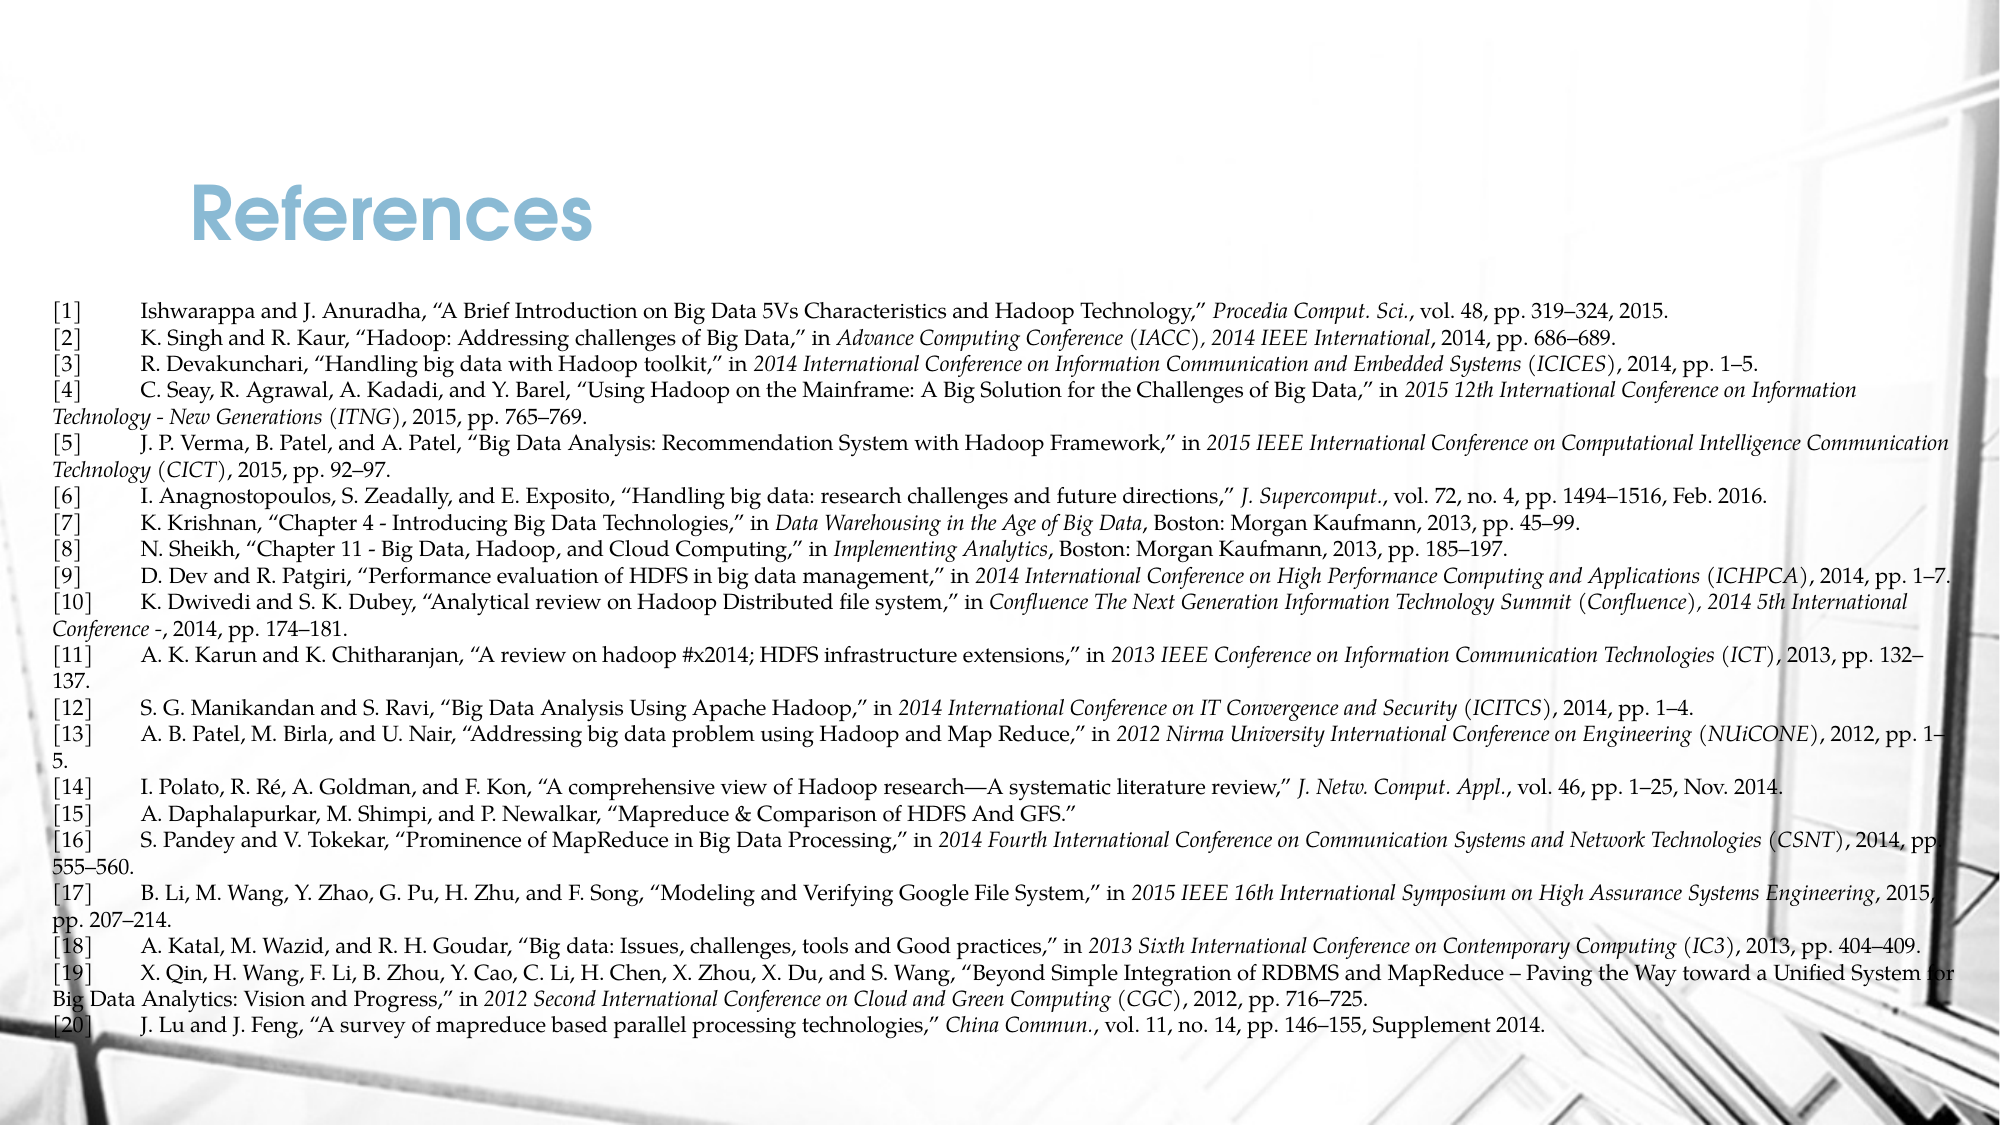

# References

[1]	Ishwarappa and J. Anuradha, “A Brief Introduction on Big Data 5Vs Characteristics and Hadoop Technology,” Procedia Comput. Sci., vol. 48, pp. 319–324, 2015.
[2]	K. Singh and R. Kaur, “Hadoop: Addressing challenges of Big Data,” in Advance Computing Conference (IACC), 2014 IEEE International, 2014, pp. 686–689.
[3]	R. Devakunchari, “Handling big data with Hadoop toolkit,” in 2014 International Conference on Information Communication and Embedded Systems (ICICES), 2014, pp. 1–5.
[4]	C. Seay, R. Agrawal, A. Kadadi, and Y. Barel, “Using Hadoop on the Mainframe: A Big Solution for the Challenges of Big Data,” in 2015 12th International Conference on Information Technology - New Generations (ITNG), 2015, pp. 765–769.
[5]	J. P. Verma, B. Patel, and A. Patel, “Big Data Analysis: Recommendation System with Hadoop Framework,” in 2015 IEEE International Conference on Computational Intelligence Communication Technology (CICT), 2015, pp. 92–97.
[6]	I. Anagnostopoulos, S. Zeadally, and E. Exposito, “Handling big data: research challenges and future directions,” J. Supercomput., vol. 72, no. 4, pp. 1494–1516, Feb. 2016.
[7]	K. Krishnan, “Chapter 4 - Introducing Big Data Technologies,” in Data Warehousing in the Age of Big Data, Boston: Morgan Kaufmann, 2013, pp. 45–99.
[8]	N. Sheikh, “Chapter 11 - Big Data, Hadoop, and Cloud Computing,” in Implementing Analytics, Boston: Morgan Kaufmann, 2013, pp. 185–197.
[9]	D. Dev and R. Patgiri, “Performance evaluation of HDFS in big data management,” in 2014 International Conference on High Performance Computing and Applications (ICHPCA), 2014, pp. 1–7.
[10]	K. Dwivedi and S. K. Dubey, “Analytical review on Hadoop Distributed file system,” in Confluence The Next Generation Information Technology Summit (Confluence), 2014 5th International Conference -, 2014, pp. 174–181.
[11]	A. K. Karun and K. Chitharanjan, “A review on hadoop #x2014; HDFS infrastructure extensions,” in 2013 IEEE Conference on Information Communication Technologies (ICT), 2013, pp. 132–137.
[12]	S. G. Manikandan and S. Ravi, “Big Data Analysis Using Apache Hadoop,” in 2014 International Conference on IT Convergence and Security (ICITCS), 2014, pp. 1–4.
[13]	A. B. Patel, M. Birla, and U. Nair, “Addressing big data problem using Hadoop and Map Reduce,” in 2012 Nirma University International Conference on Engineering (NUiCONE), 2012, pp. 1–5.
[14]	I. Polato, R. Ré, A. Goldman, and F. Kon, “A comprehensive view of Hadoop research—A systematic literature review,” J. Netw. Comput. Appl., vol. 46, pp. 1–25, Nov. 2014.
[15]	A. Daphalapurkar, M. Shimpi, and P. Newalkar, “Mapreduce & Comparison of HDFS And GFS.”
[16]	S. Pandey and V. Tokekar, “Prominence of MapReduce in Big Data Processing,” in 2014 Fourth International Conference on Communication Systems and Network Technologies (CSNT), 2014, pp. 555–560.
[17]	B. Li, M. Wang, Y. Zhao, G. Pu, H. Zhu, and F. Song, “Modeling and Verifying Google File System,” in 2015 IEEE 16th International Symposium on High Assurance Systems Engineering, 2015, pp. 207–214.
[18]	A. Katal, M. Wazid, and R. H. Goudar, “Big data: Issues, challenges, tools and Good practices,” in 2013 Sixth International Conference on Contemporary Computing (IC3), 2013, pp. 404–409.
[19]	X. Qin, H. Wang, F. Li, B. Zhou, Y. Cao, C. Li, H. Chen, X. Zhou, X. Du, and S. Wang, “Beyond Simple Integration of RDBMS and MapReduce – Paving the Way toward a Unified System for Big Data Analytics: Vision and Progress,” in 2012 Second International Conference on Cloud and Green Computing (CGC), 2012, pp. 716–725.
[20]	J. Lu and J. Feng, “A survey of mapreduce based parallel processing technologies,” China Commun., vol. 11, no. 14, pp. 146–155, Supplement 2014.